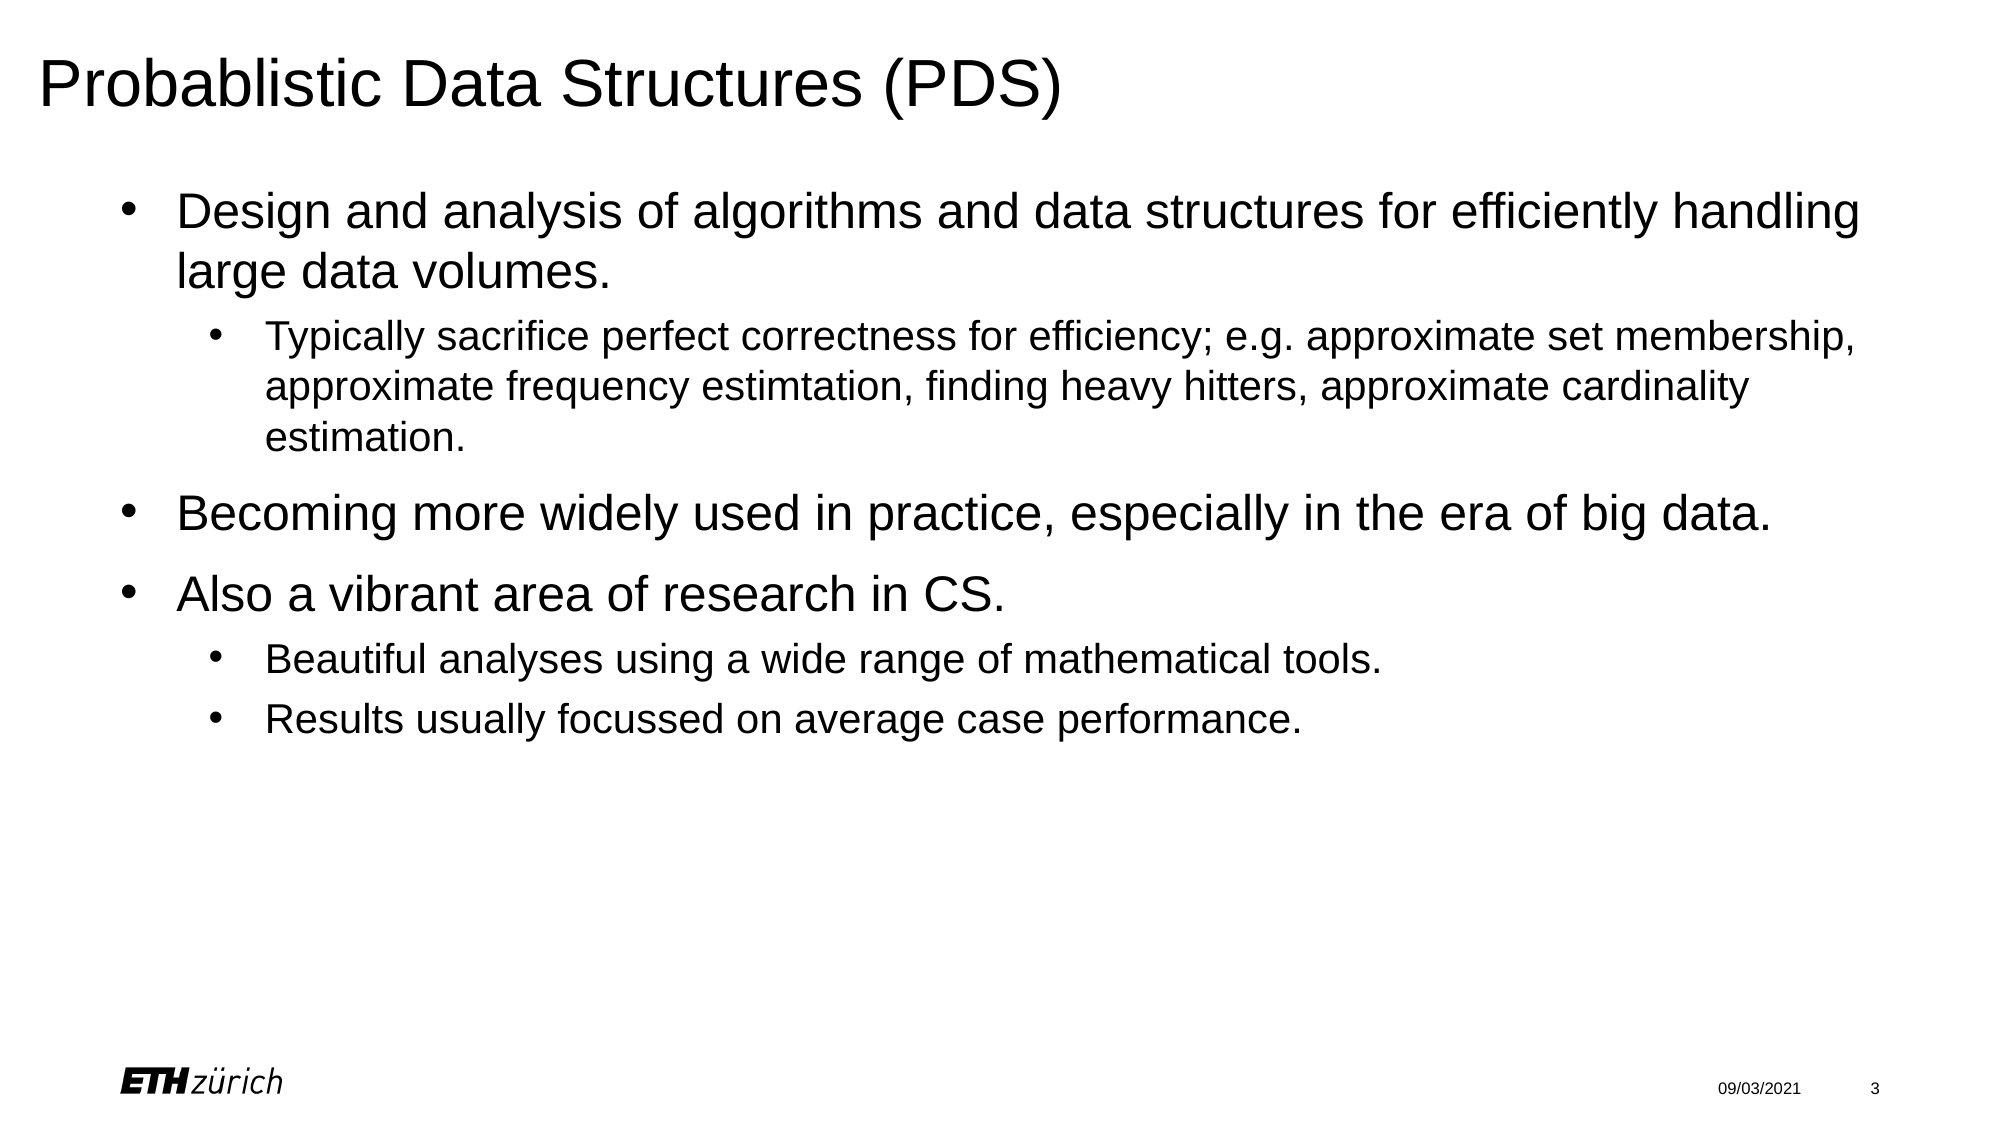

# Probablistic Data Structures (PDS)
Design and analysis of algorithms and data structures for efficiently handling large data volumes.
Typically sacrifice perfect correctness for efficiency; e.g. approximate set membership, approximate frequency estimtation, finding heavy hitters, approximate cardinality estimation.
Becoming more widely used in practice, especially in the era of big data.
Also a vibrant area of research in CS.
Beautiful analyses using a wide range of mathematical tools.
Results usually focussed on average case performance.

09/03/2021
3